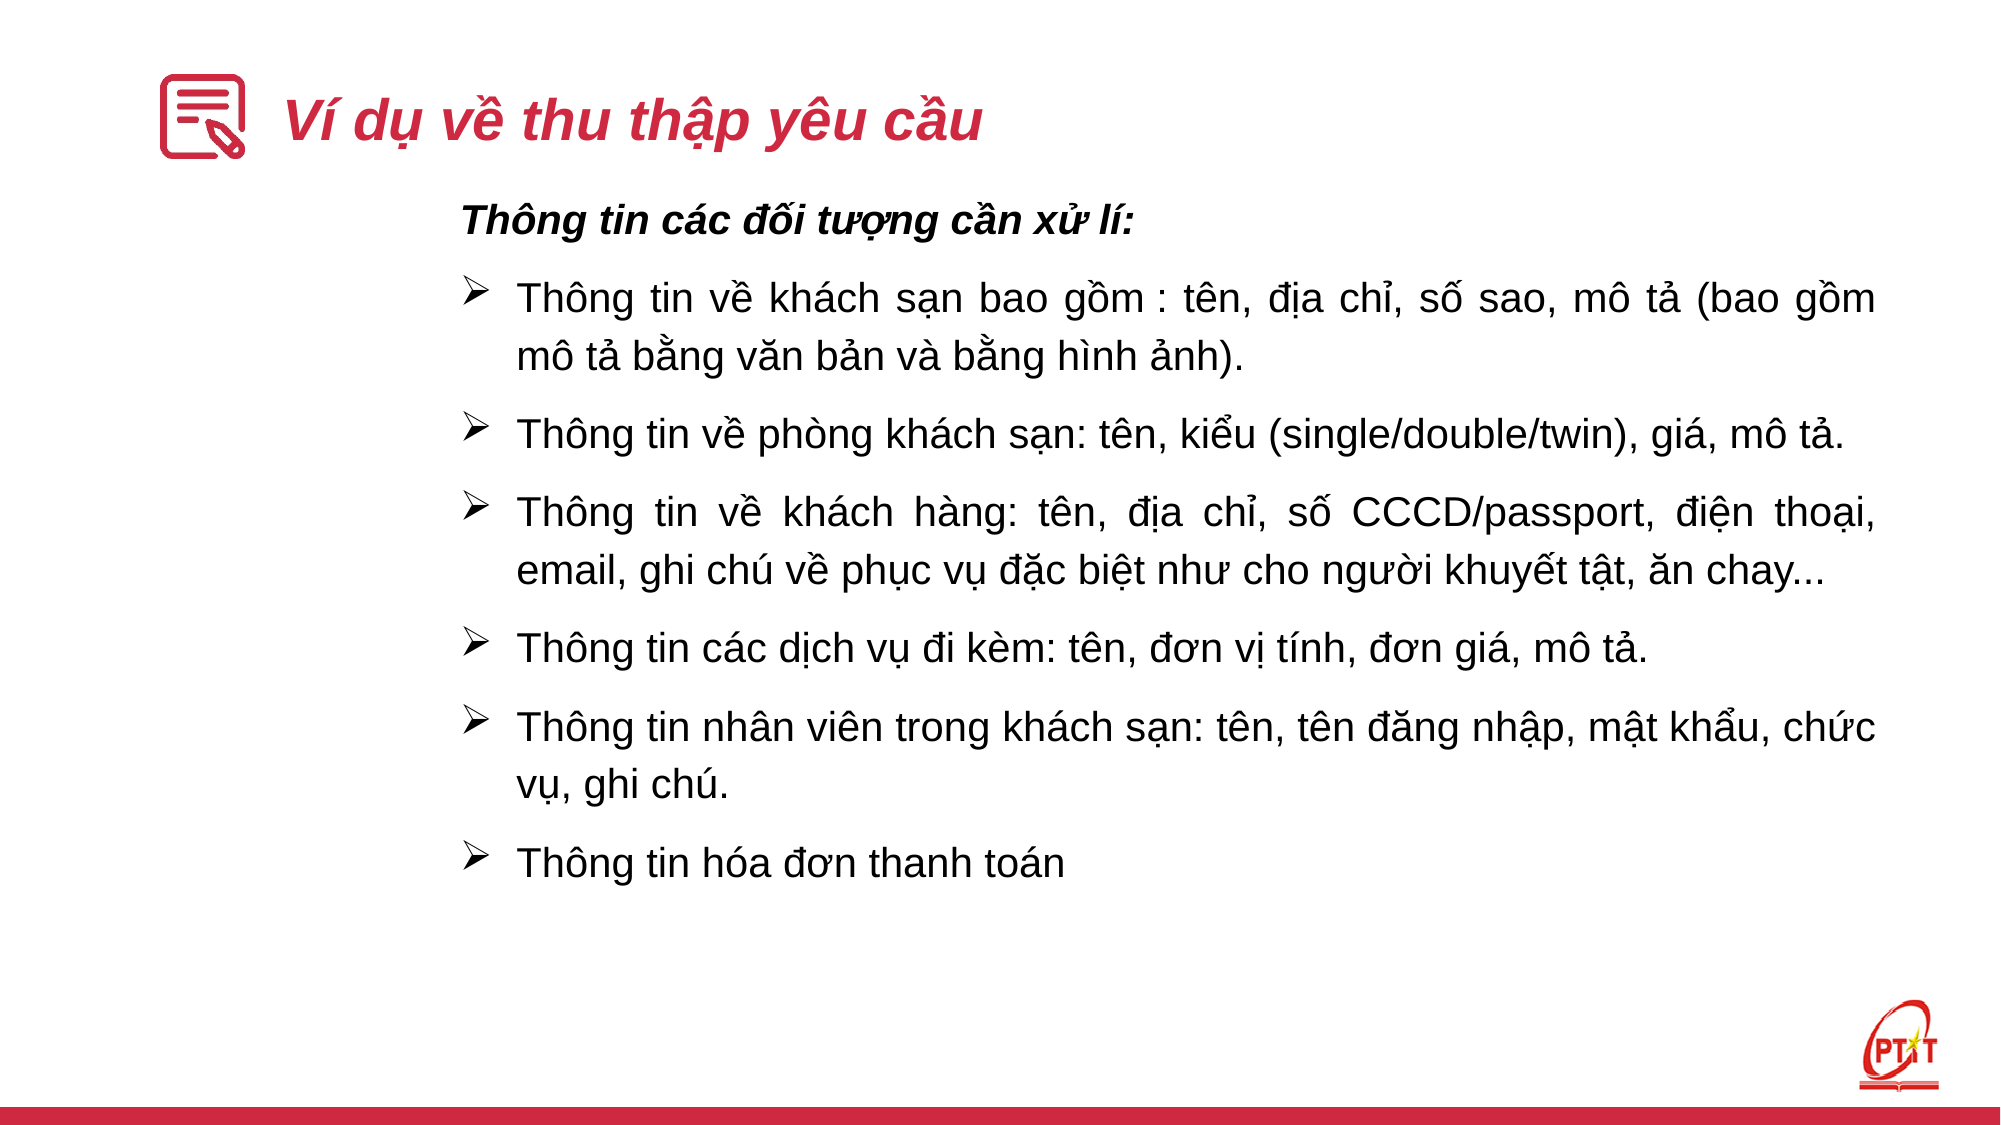

# Ví dụ về thu thập yêu cầu
Thông tin các đối tượng cần xử lí:
Thông tin về khách sạn bao gồm : tên, địa chỉ, số sao, mô tả (bao gồm mô tả bằng văn bản và bằng hình ảnh).
Thông tin về phòng khách sạn: tên, kiểu (single/double/twin), giá, mô tả.
Thông tin về khách hàng: tên, địa chỉ, số CCCD/passport, điện thoại, email, ghi chú về phục vụ đặc biệt như cho người khuyết tật, ăn chay...
Thông tin các dịch vụ đi kèm: tên, đơn vị tính, đơn giá, mô tả.
Thông tin nhân viên trong khách sạn: tên, tên đăng nhập, mật khẩu, chức vụ, ghi chú.
Thông tin hóa đơn thanh toán